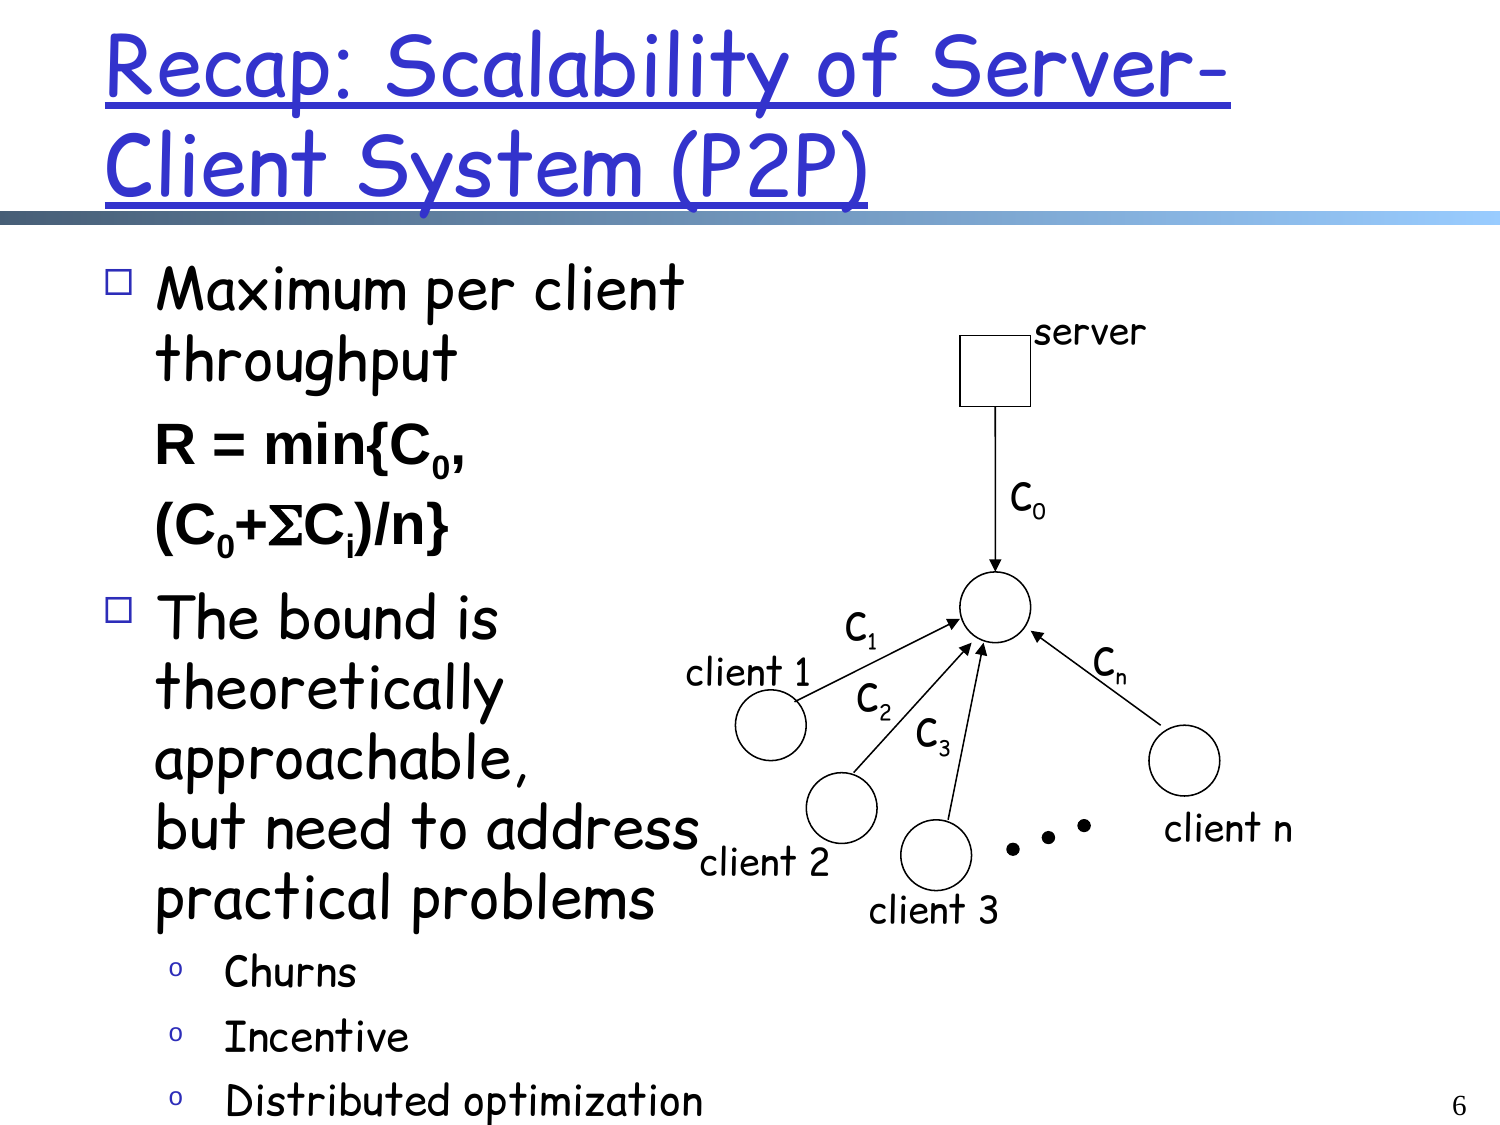

# Recap: Scalability of Server-Client System (P2P)
Maximum per client throughput
	R = min{C0, (C0+ΣCi)/n}
The bound is theoretically approachable,
but need to address practical problems
Churns
Incentive
Distributed optimization
server

C0

C1

Cn
client 1

C2

C3

client n

client 2

client 3
6